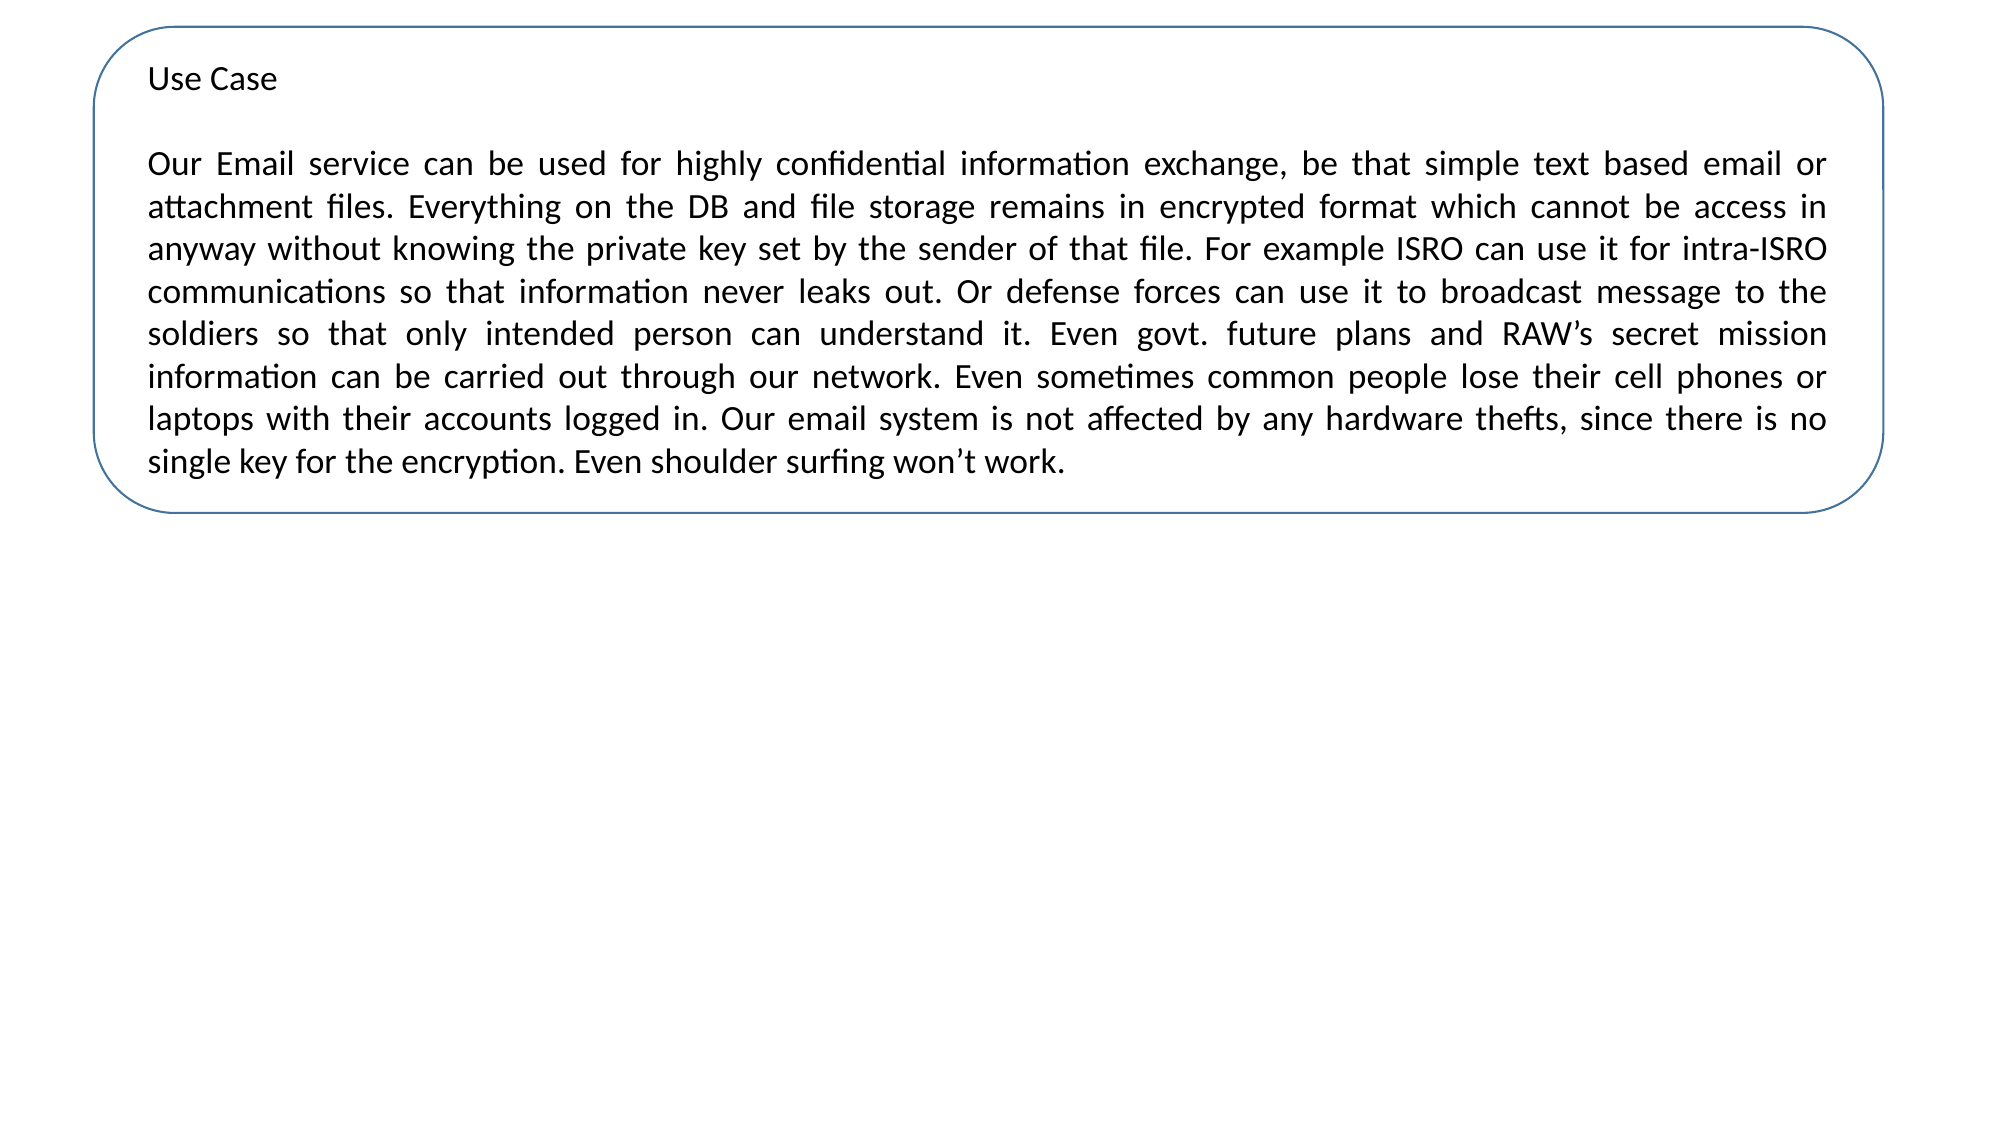

a
Use Case

Our Email service can be used for highly confidential information exchange, be that simple text based email or attachment files. Everything on the DB and file storage remains in encrypted format which cannot be access in anyway without knowing the private key set by the sender of that file. For example ISRO can use it for intra-ISRO communications so that information never leaks out. Or defense forces can use it to broadcast message to the soldiers so that only intended person can understand it. Even govt. future plans and RAW’s secret mission information can be carried out through our network. Even sometimes common people lose their cell phones or laptops with their accounts logged in. Our email system is not affected by any hardware thefts, since there is no single key for the encryption. Even shoulder surfing won’t work.